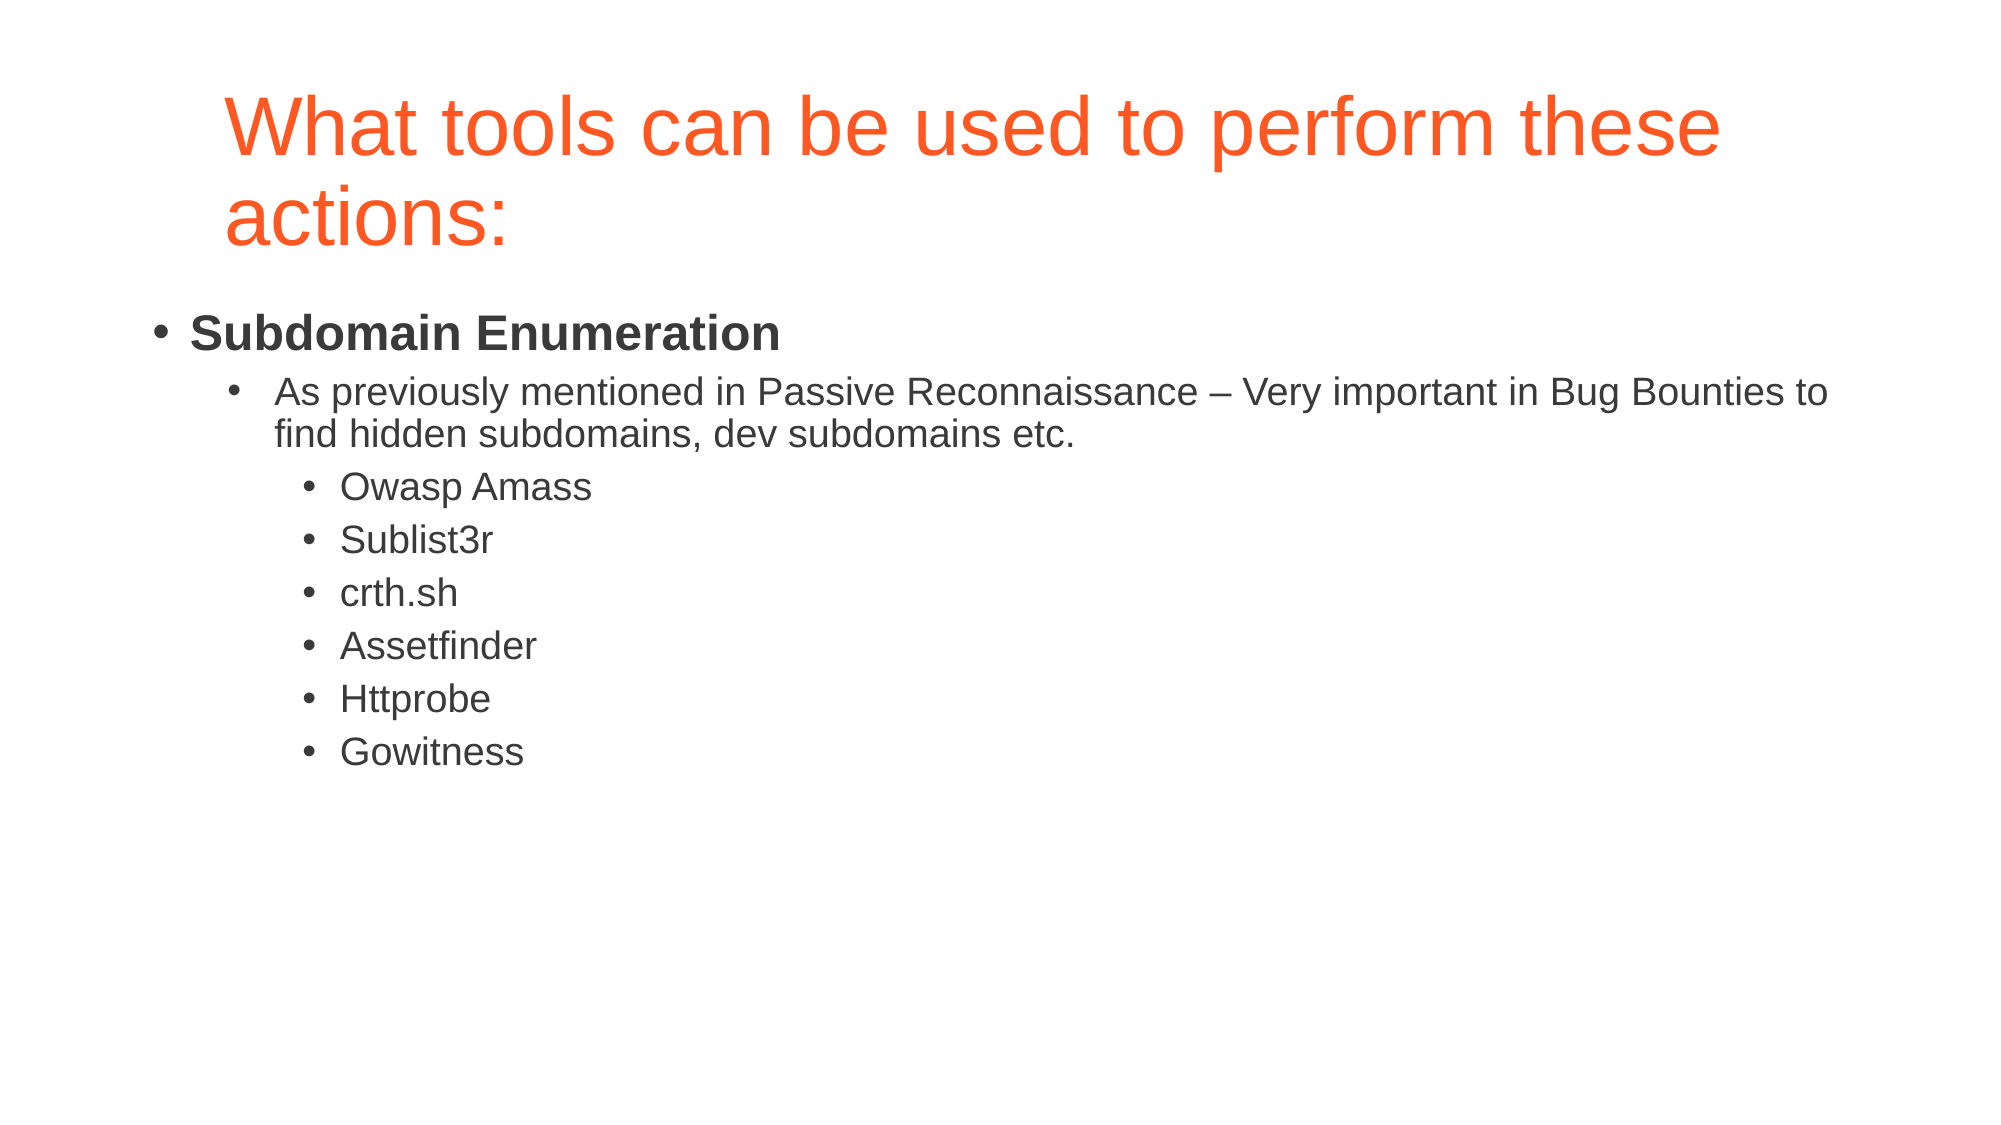

# What tools can be used to perform these actions:
Subdomain Enumeration
As previously mentioned in Passive Reconnaissance – Very important in Bug Bounties to find hidden subdomains, dev subdomains etc.
Owasp Amass
Sublist3r
crth.sh
Assetfinder
Httprobe
Gowitness